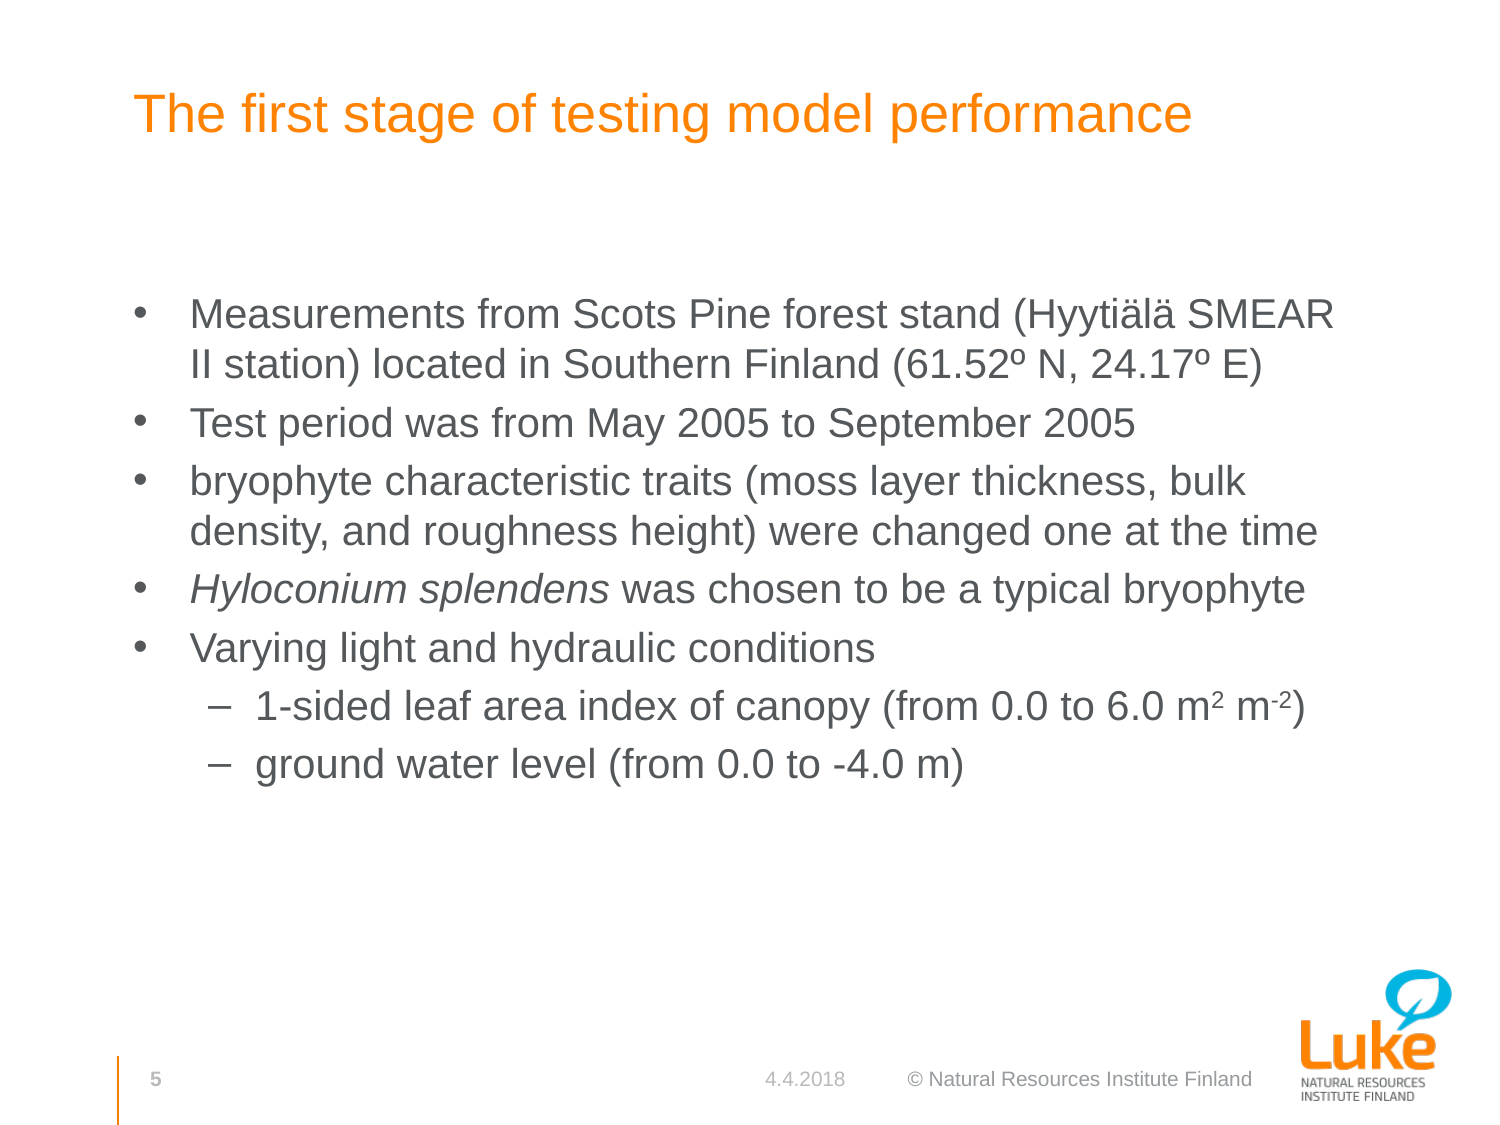

# The first stage of testing model performance
Measurements from Scots Pine forest stand (Hyytiälä SMEAR II station) located in Southern Finland (61.52º N, 24.17º E)
Test period was from May 2005 to September 2005
bryophyte characteristic traits (moss layer thickness, bulk density, and roughness height) were changed one at the time
Hyloconium splendens was chosen to be a typical bryophyte
Varying light and hydraulic conditions
1-sided leaf area index of canopy (from 0.0 to 6.0 m2 m-2)
ground water level (from 0.0 to -4.0 m)

5

4.4.2018